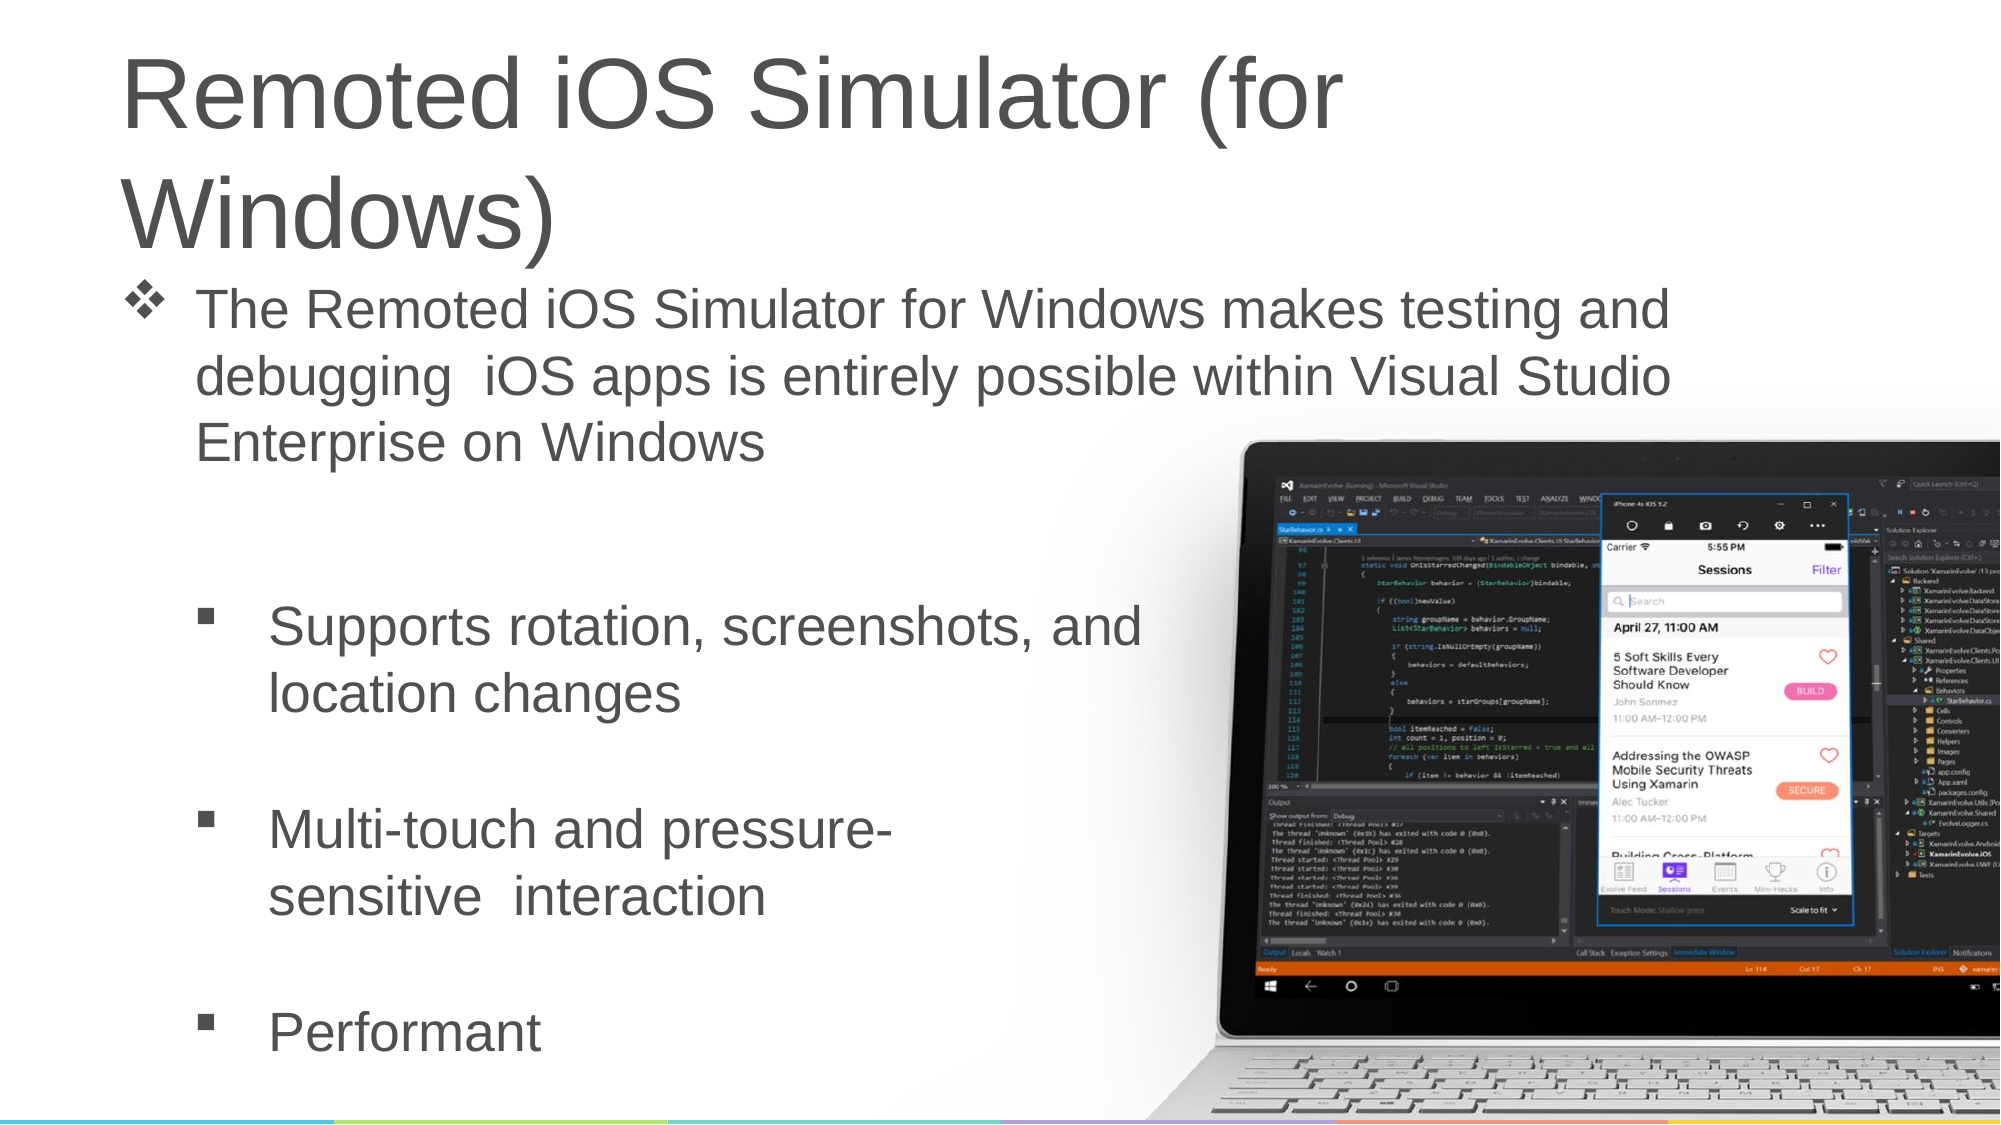

# Remoted iOS Simulator (for Windows)
The Remoted iOS Simulator for Windows makes testing and debugging  iOS apps is entirely possible within Visual Studio Enterprise on Windows

Supports rotation, screenshots, and
location changes

Multi-touch and pressure-sensitive  interaction

Performant